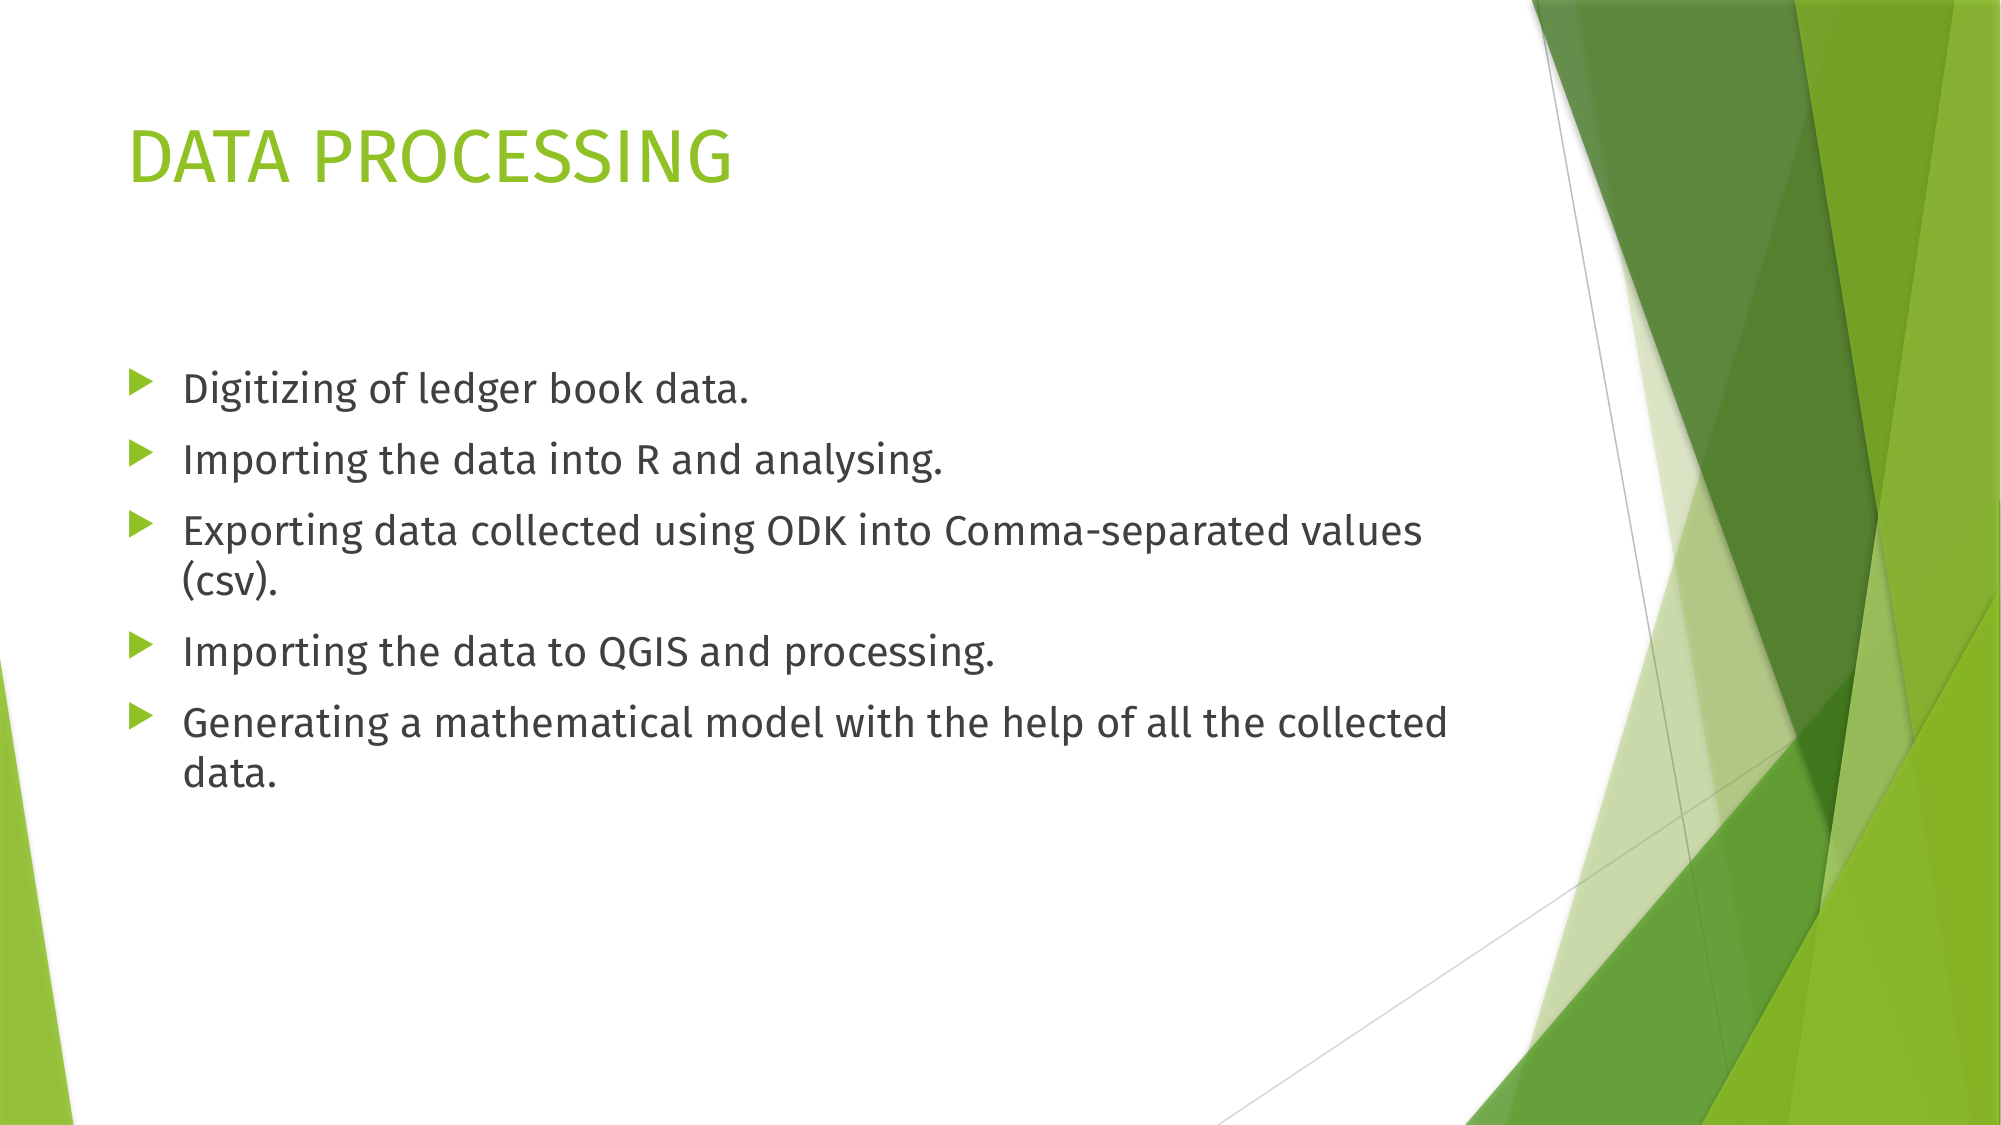

# DATA PROCESSING
Digitizing of ledger book data.
Importing the data into R and analysing.
Exporting data collected using ODK into Comma-separated values (csv).
Importing the data to QGIS and processing.
Generating a mathematical model with the help of all the collected data.